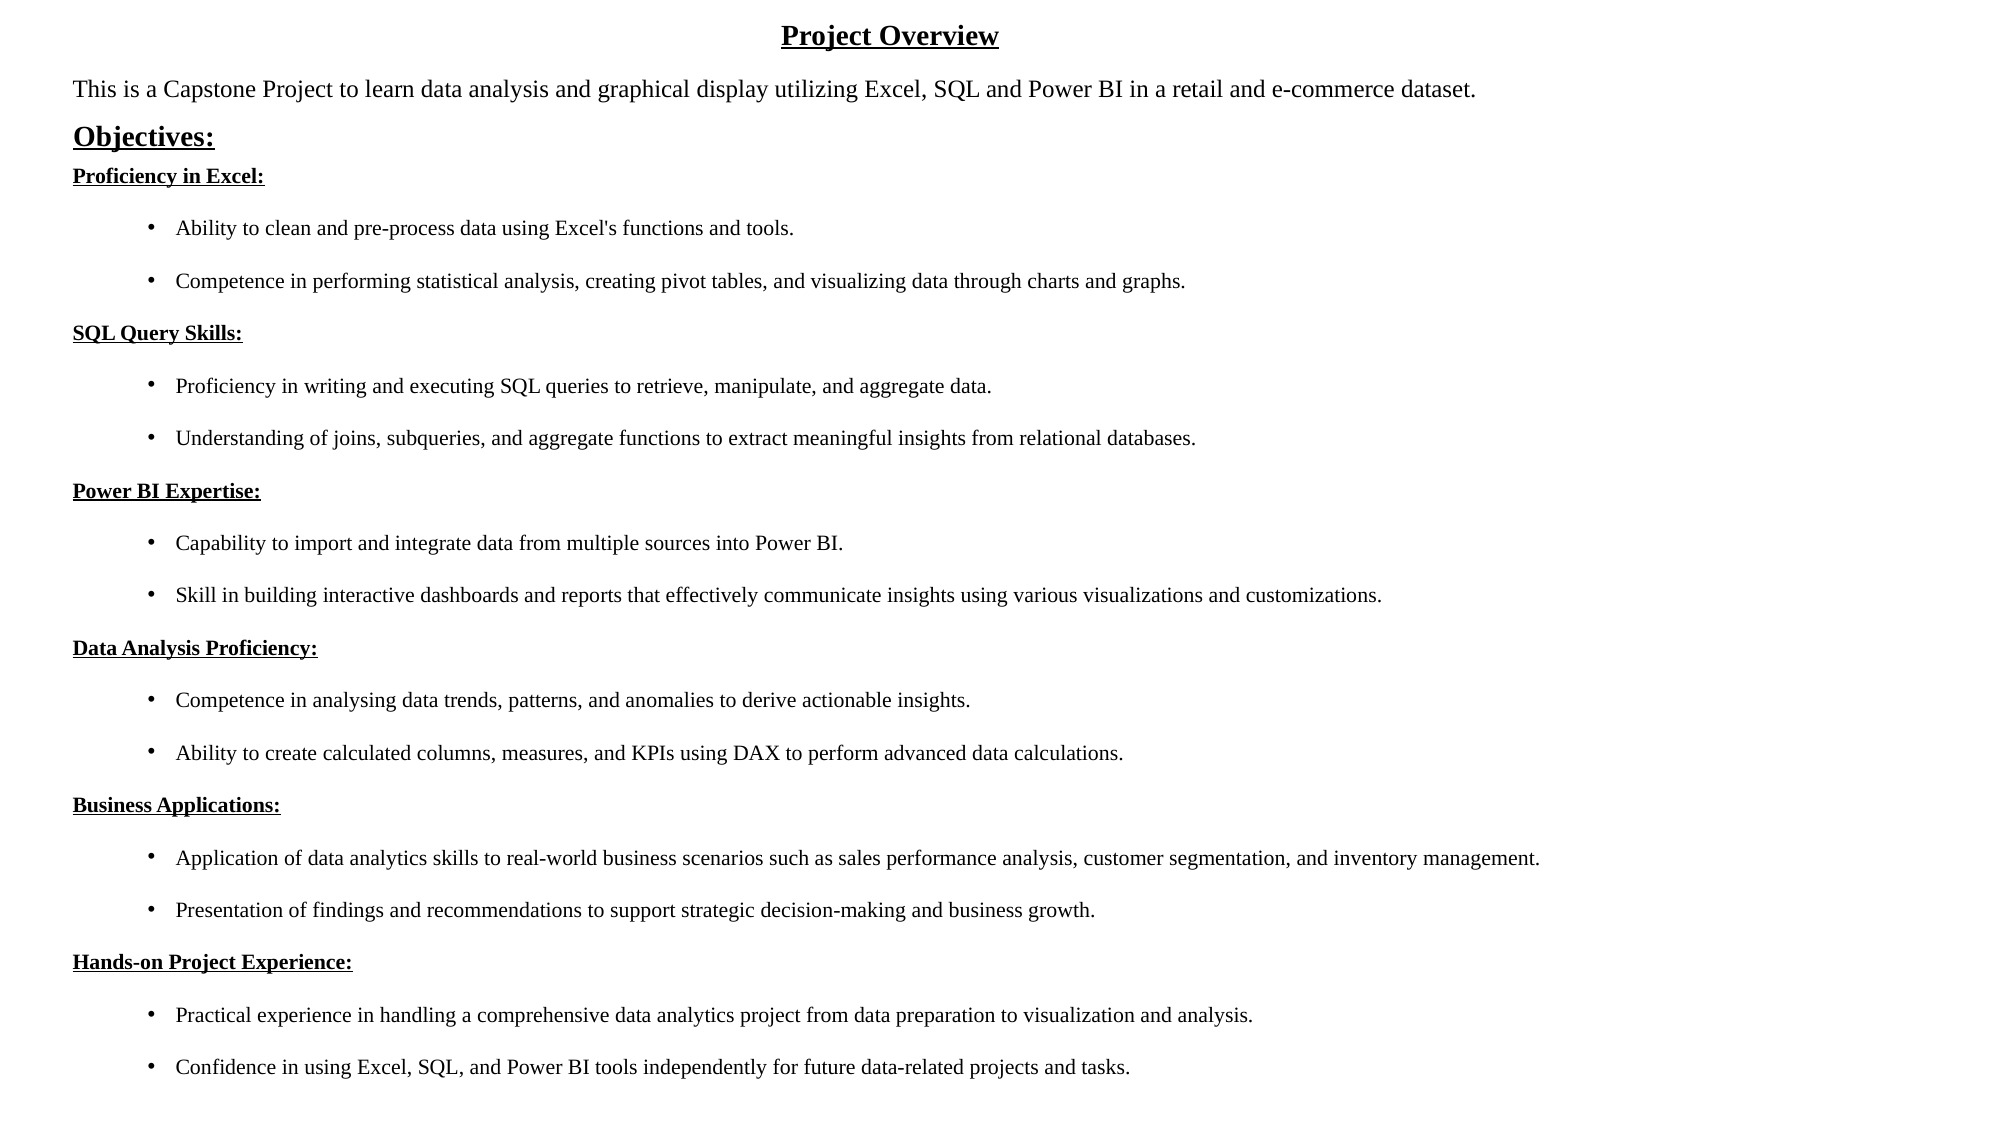

Project Overview
This is a Capstone Project to learn data analysis and graphical display utilizing Excel, SQL and Power BI in a retail and e-commerce dataset.
Objectives:
Proficiency in Excel:

Ability to clean and pre-process data using Excel's functions and tools.

Competence in performing statistical analysis, creating pivot tables, and visualizing data through charts and graphs.

SQL Query Skills:

Proficiency in writing and executing SQL queries to retrieve, manipulate, and aggregate data.

Understanding of joins, subqueries, and aggregate functions to extract meaningful insights from relational databases.

Power BI Expertise:

Capability to import and integrate data from multiple sources into Power BI.

Skill in building interactive dashboards and reports that effectively communicate insights using various visualizations and customizations.

Data Analysis Proficiency:

Competence in analysing data trends, patterns, and anomalies to derive actionable insights.

Ability to create calculated columns, measures, and KPIs using DAX to perform advanced data calculations.

Business Applications:

Application of data analytics skills to real-world business scenarios such as sales performance analysis, customer segmentation, and inventory management.

Presentation of findings and recommendations to support strategic decision-making and business growth.

Hands-on Project Experience:

Practical experience in handling a comprehensive data analytics project from data preparation to visualization and analysis.

Confidence in using Excel, SQL, and Power BI tools independently for future data-related projects and tasks.